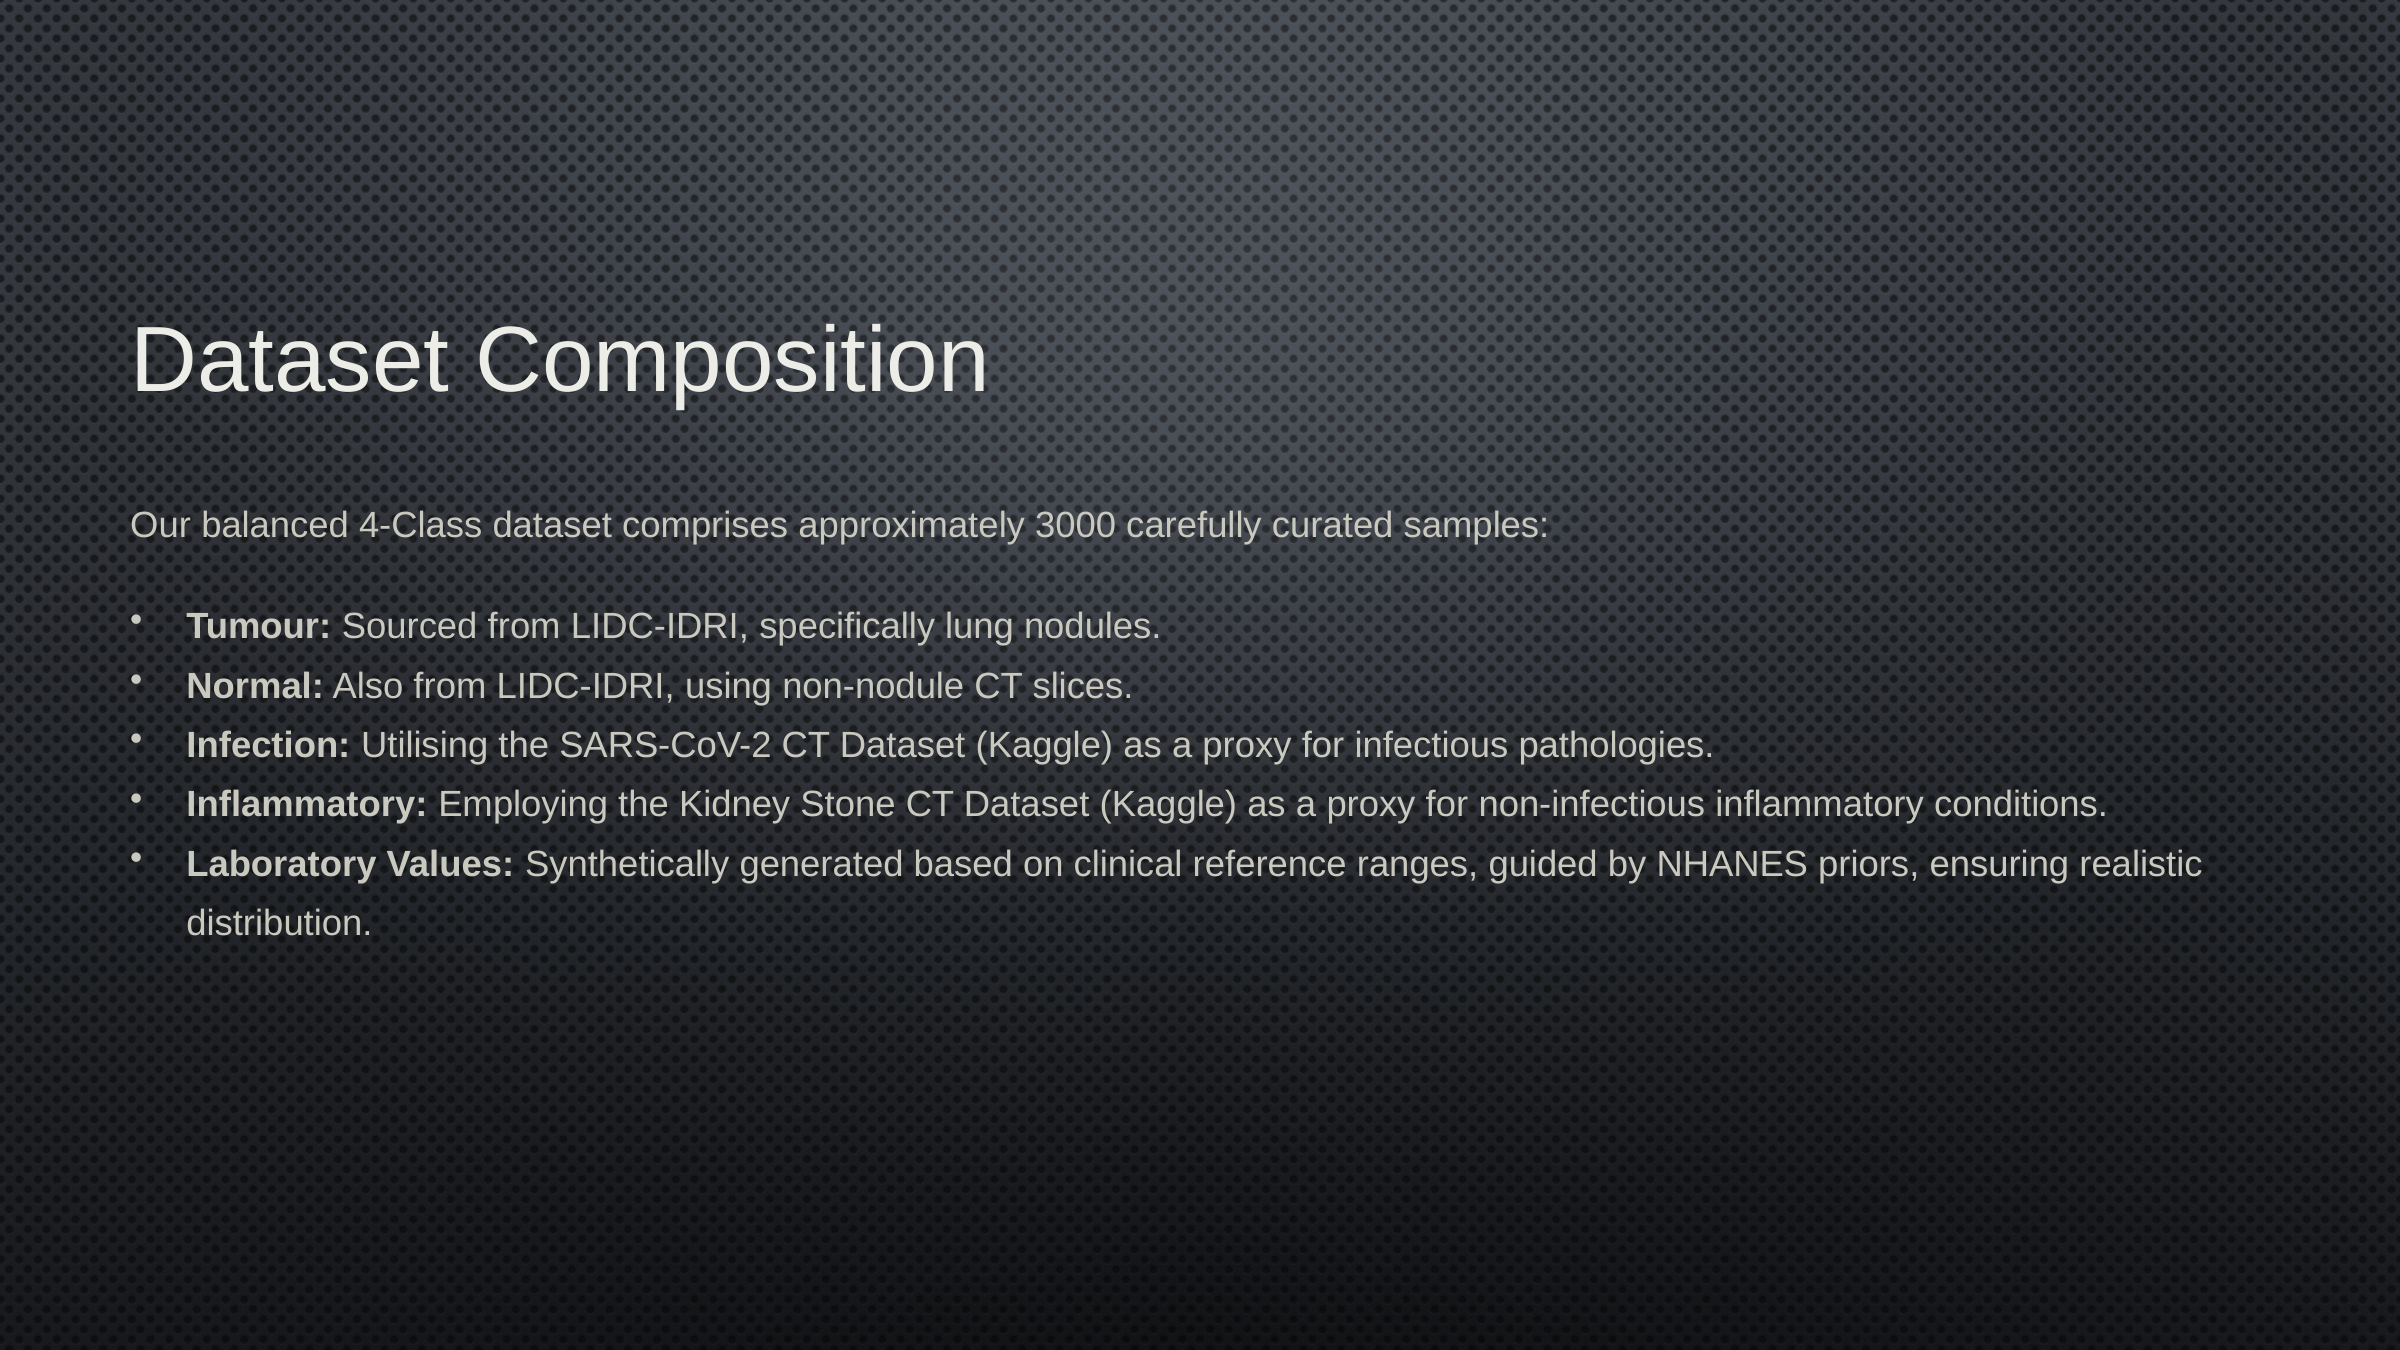

Dataset Composition
Our balanced 4-Class dataset comprises approximately 3000 carefully curated samples:
Tumour: Sourced from LIDC-IDRI, specifically lung nodules.
Normal: Also from LIDC-IDRI, using non-nodule CT slices.
Infection: Utilising the SARS-CoV-2 CT Dataset (Kaggle) as a proxy for infectious pathologies.
Inflammatory: Employing the Kidney Stone CT Dataset (Kaggle) as a proxy for non-infectious inflammatory conditions.
Laboratory Values: Synthetically generated based on clinical reference ranges, guided by NHANES priors, ensuring realistic distribution.